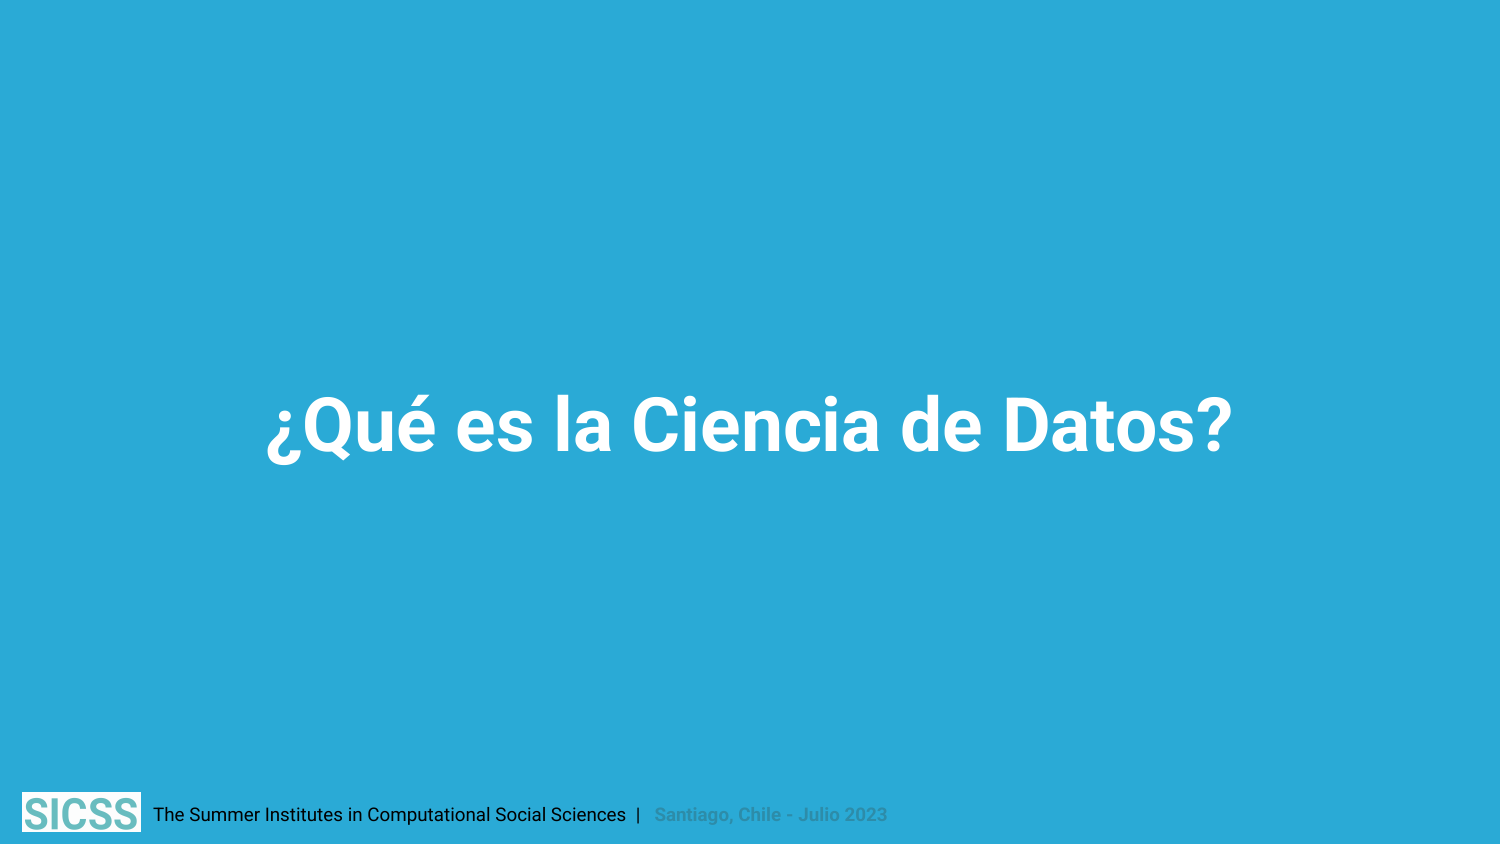

# ¿Qué es la Ciencia de Datos?